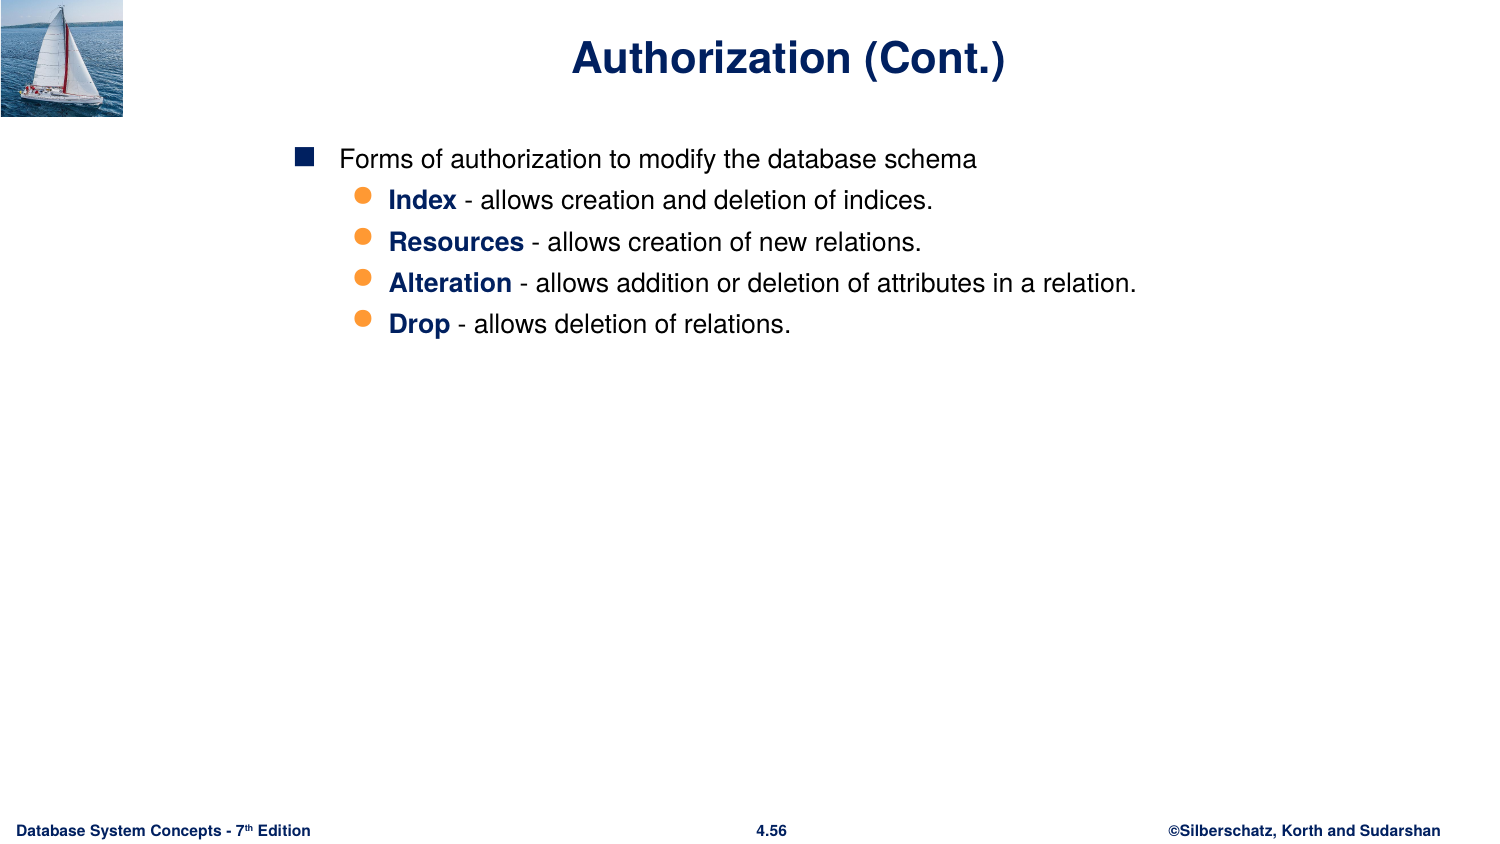

# Authorization (Cont.)
Forms of authorization to modify the database schema
Index - allows creation and deletion of indices.
Resources - allows creation of new relations.
Alteration - allows addition or deletion of attributes in a relation.
Drop - allows deletion of relations.